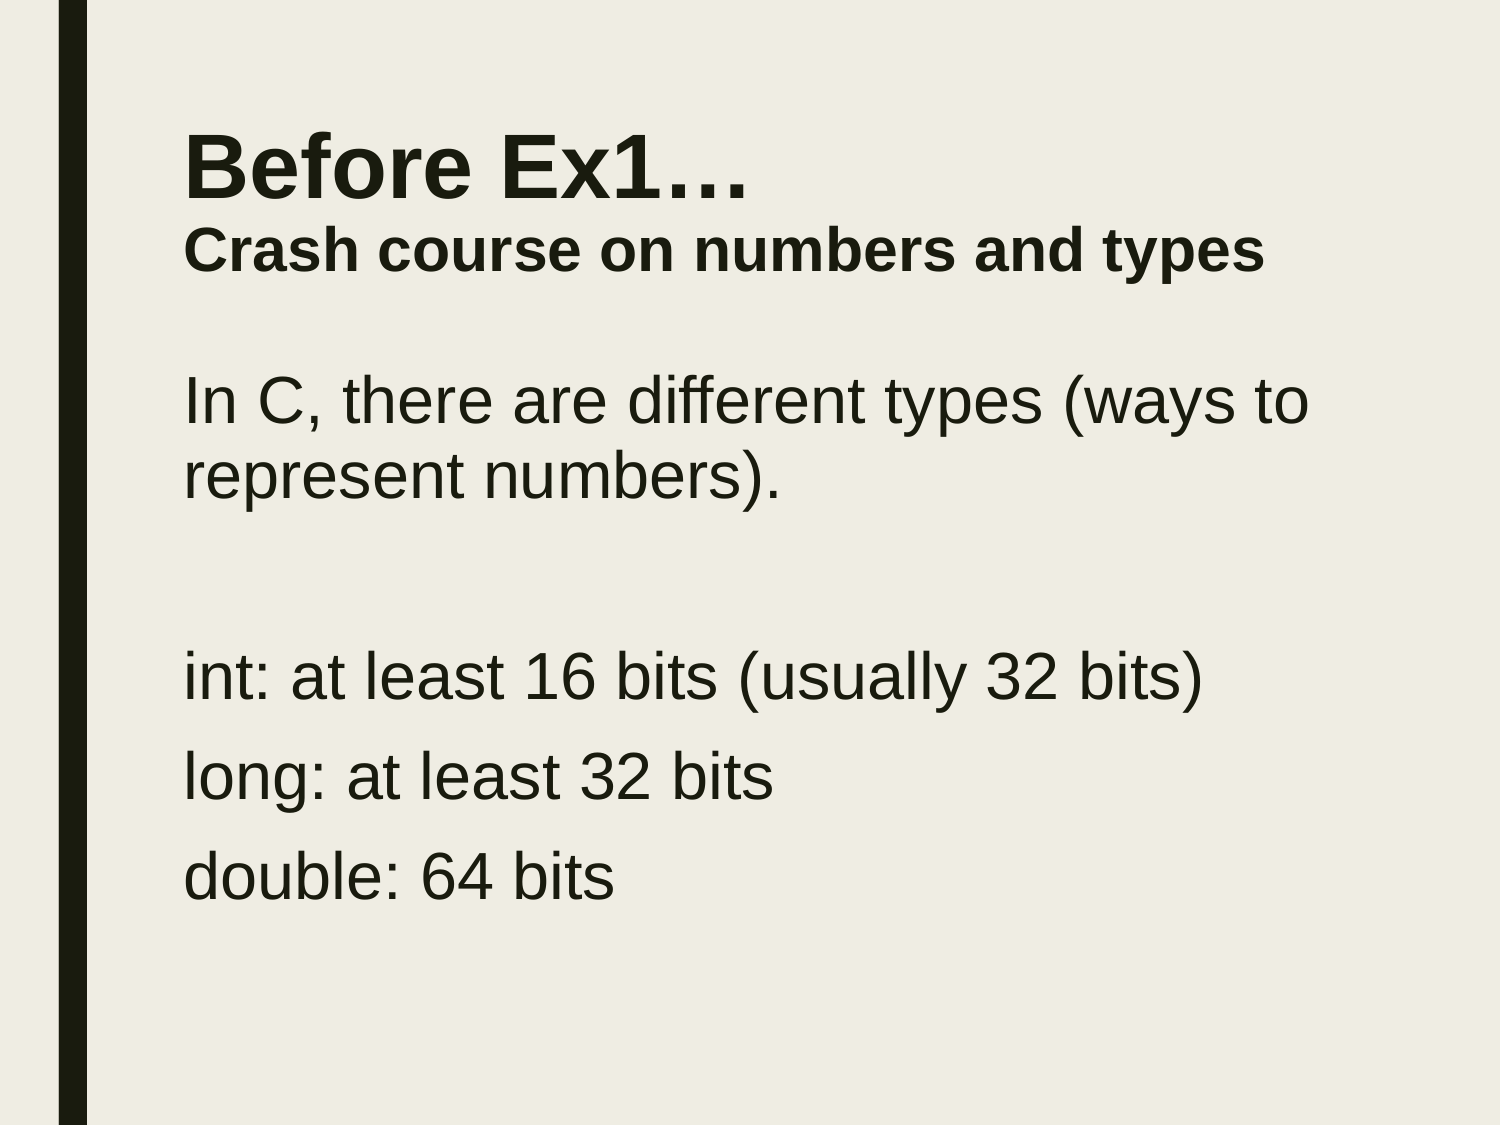

Before Ex1…
Crash course on numbers and types
In C, there are different types (ways to represent numbers).

int: at least 16 bits (usually 32 bits)
long: at least 32 bits
double: 64 bits